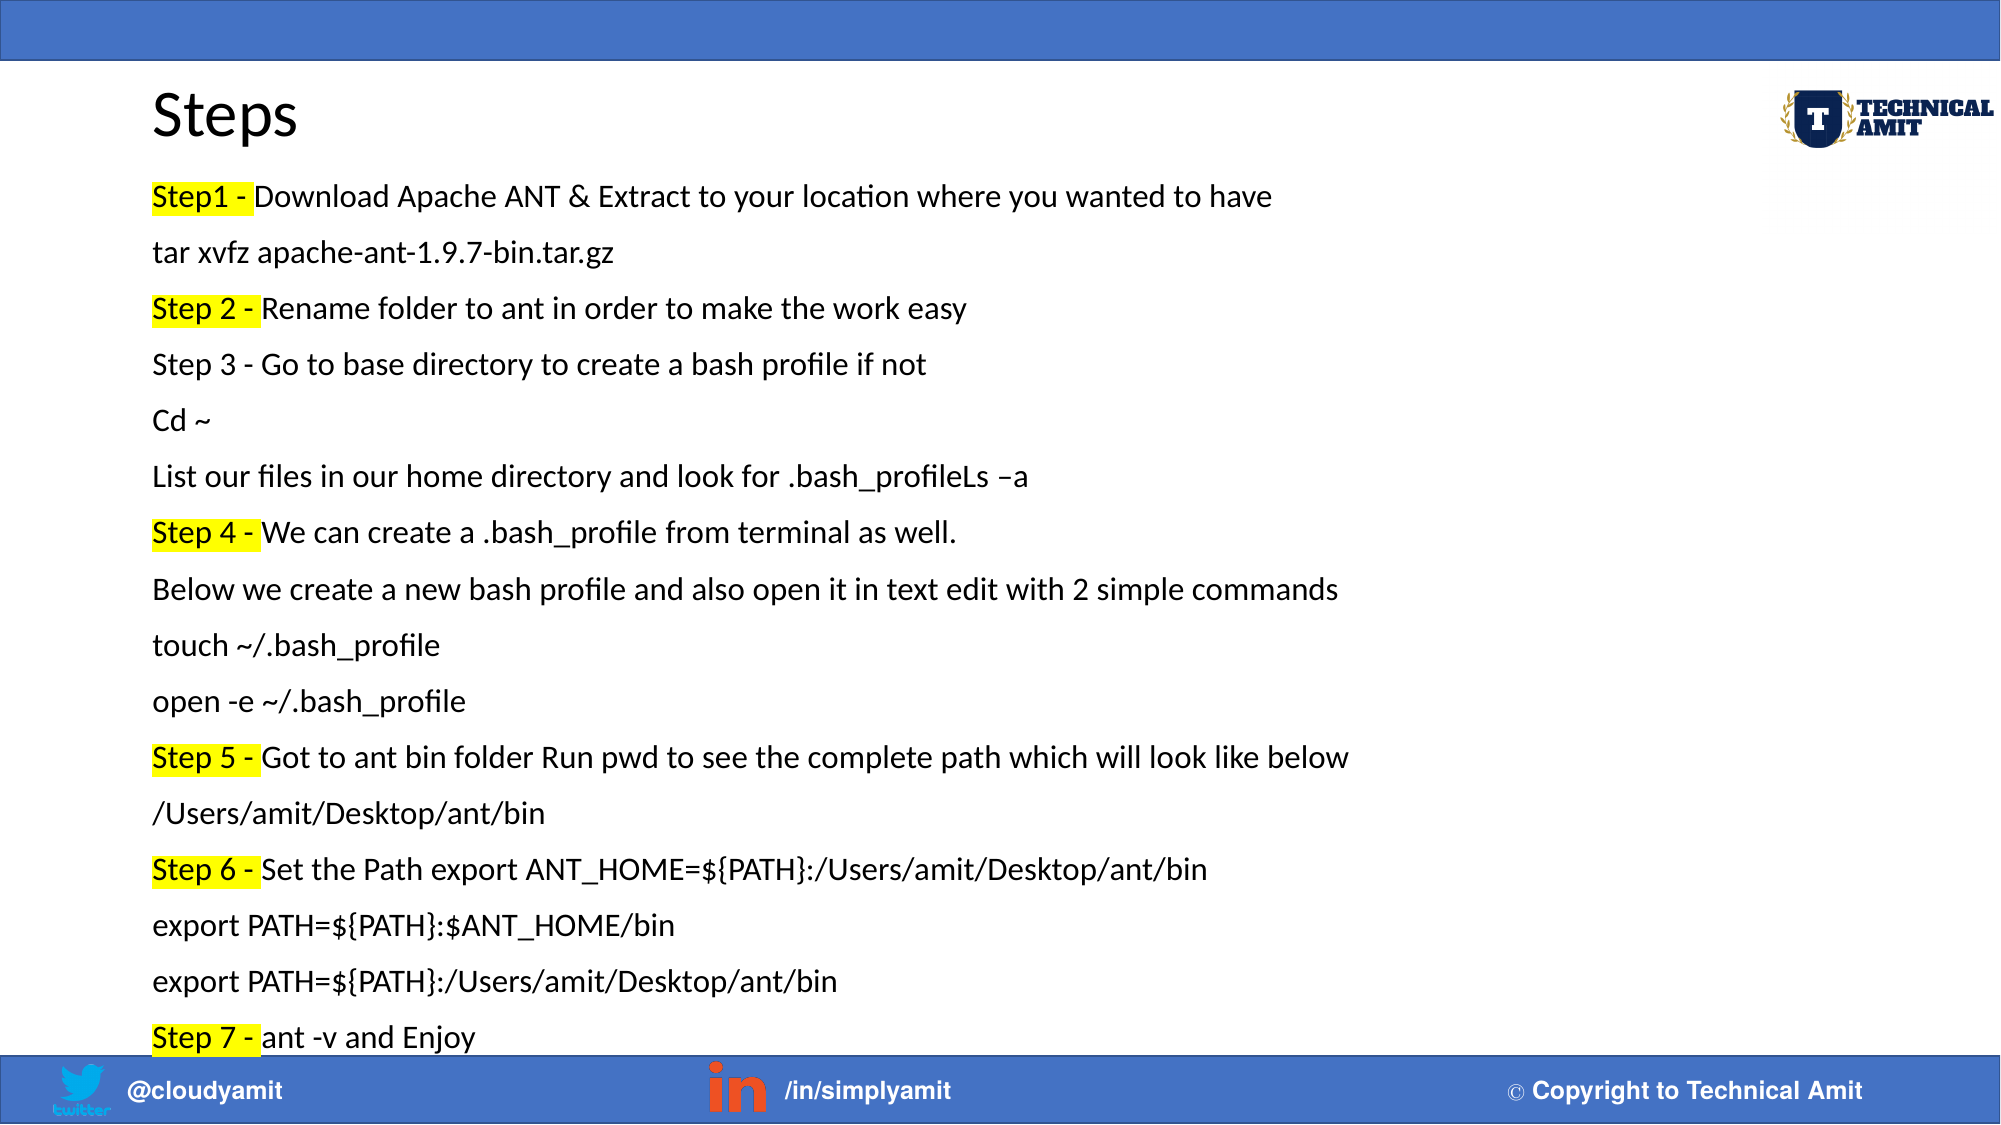

# Steps
Step1 - Download Apache ANT & Extract to your location where you wanted to have
tar xvfz apache-ant-1.9.7-bin.tar.gz
Step 2 - Rename folder to ant in order to make the work easy
Step 3 - Go to base directory to create a bash profile if not
Cd ~
List our files in our home directory and look for .bash_profileLs –a
Step 4 - We can create a .bash_profile from terminal as well.
Below we create a new bash profile and also open it in text edit with 2 simple commands
touch ~/.bash_profile
open -e ~/.bash_profile
Step 5 - Got to ant bin folder Run pwd to see the complete path which will look like below
/Users/amit/Desktop/ant/bin
Step 6 - Set the Path export ANT_HOME=${PATH}:/Users/amit/Desktop/ant/bin
export PATH=${PATH}:$ANT_HOME/bin
export PATH=${PATH}:/Users/amit/Desktop/ant/bin
Step 7 - ant -v and Enjoy